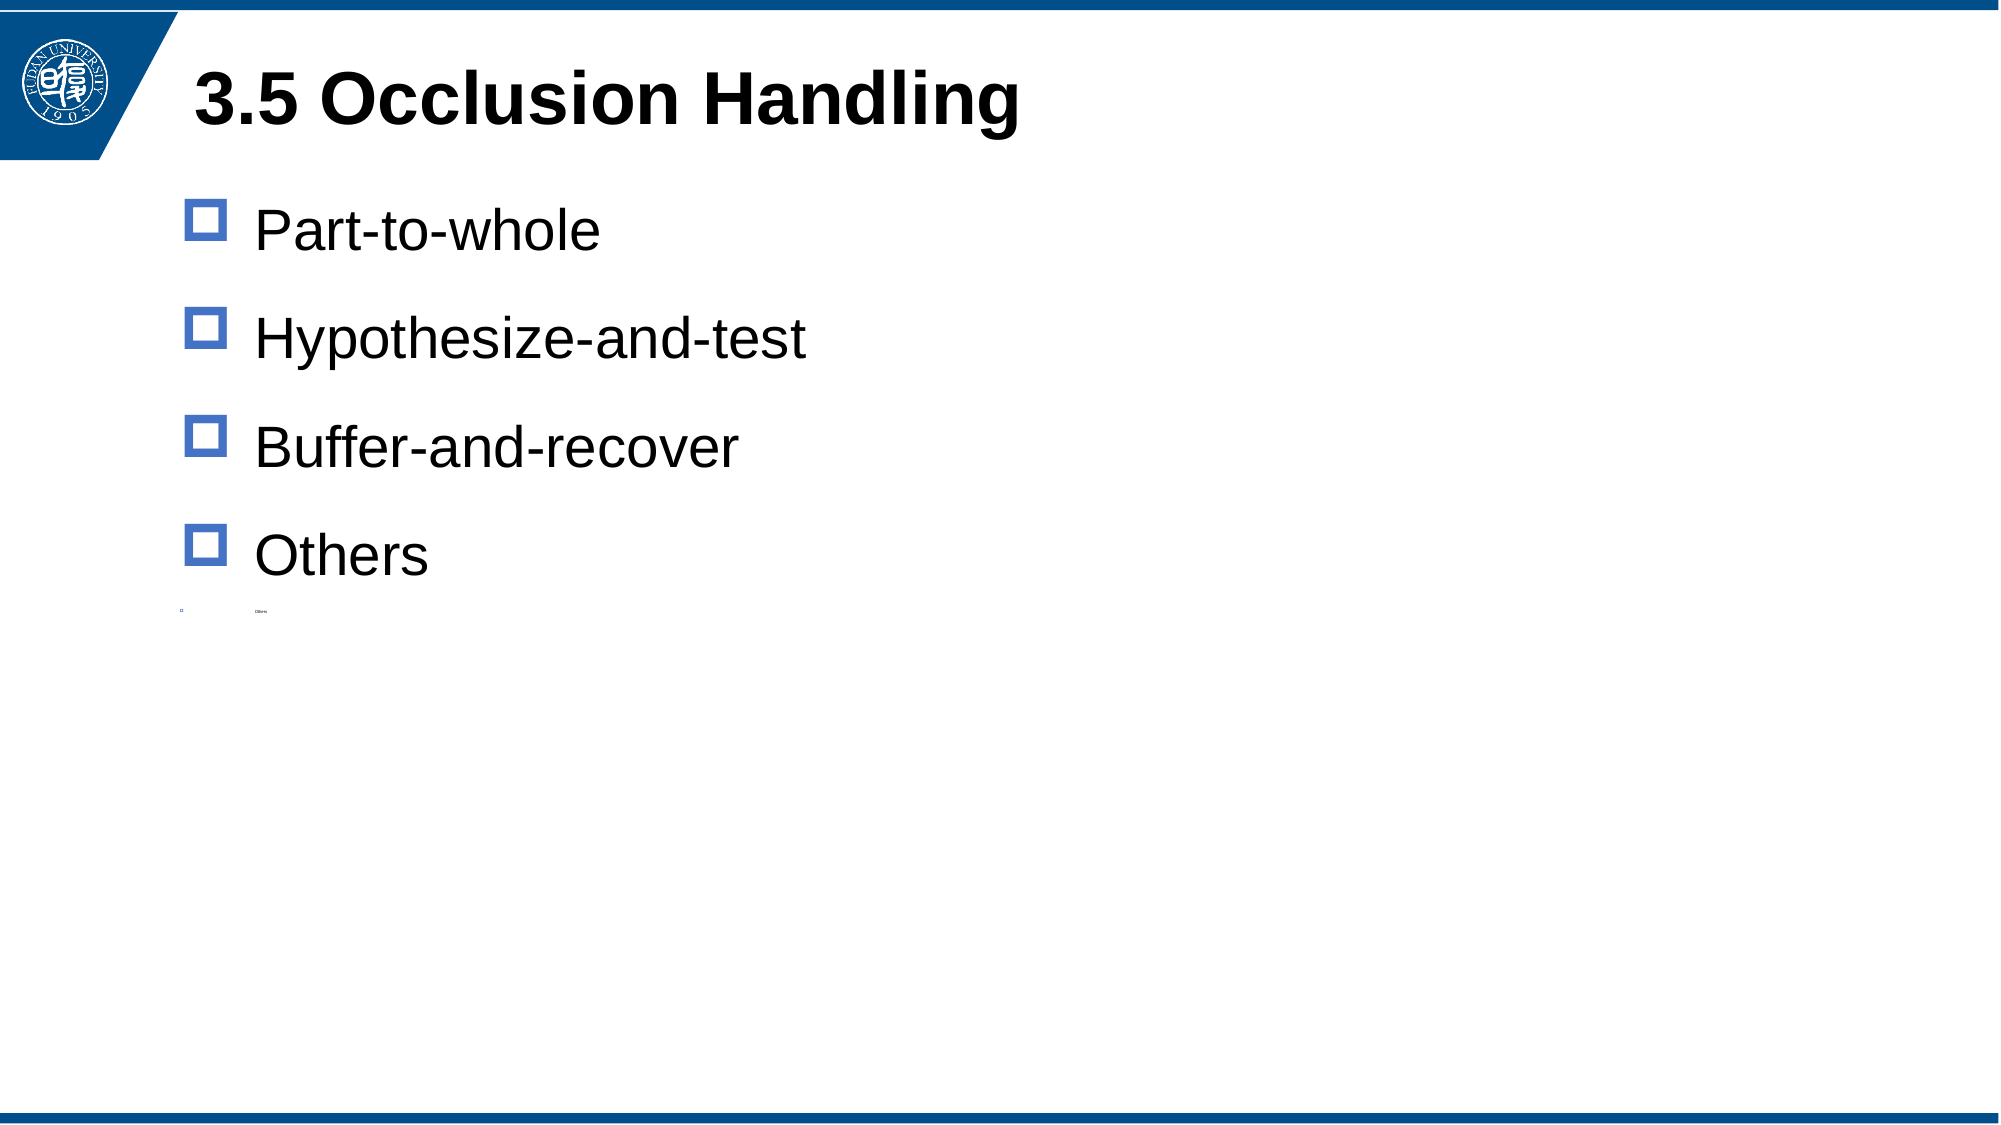

3.5 Occlusion Handling
# Part-to-whole
Hypothesize-and-test
Buffer-and-recover
Others
Others